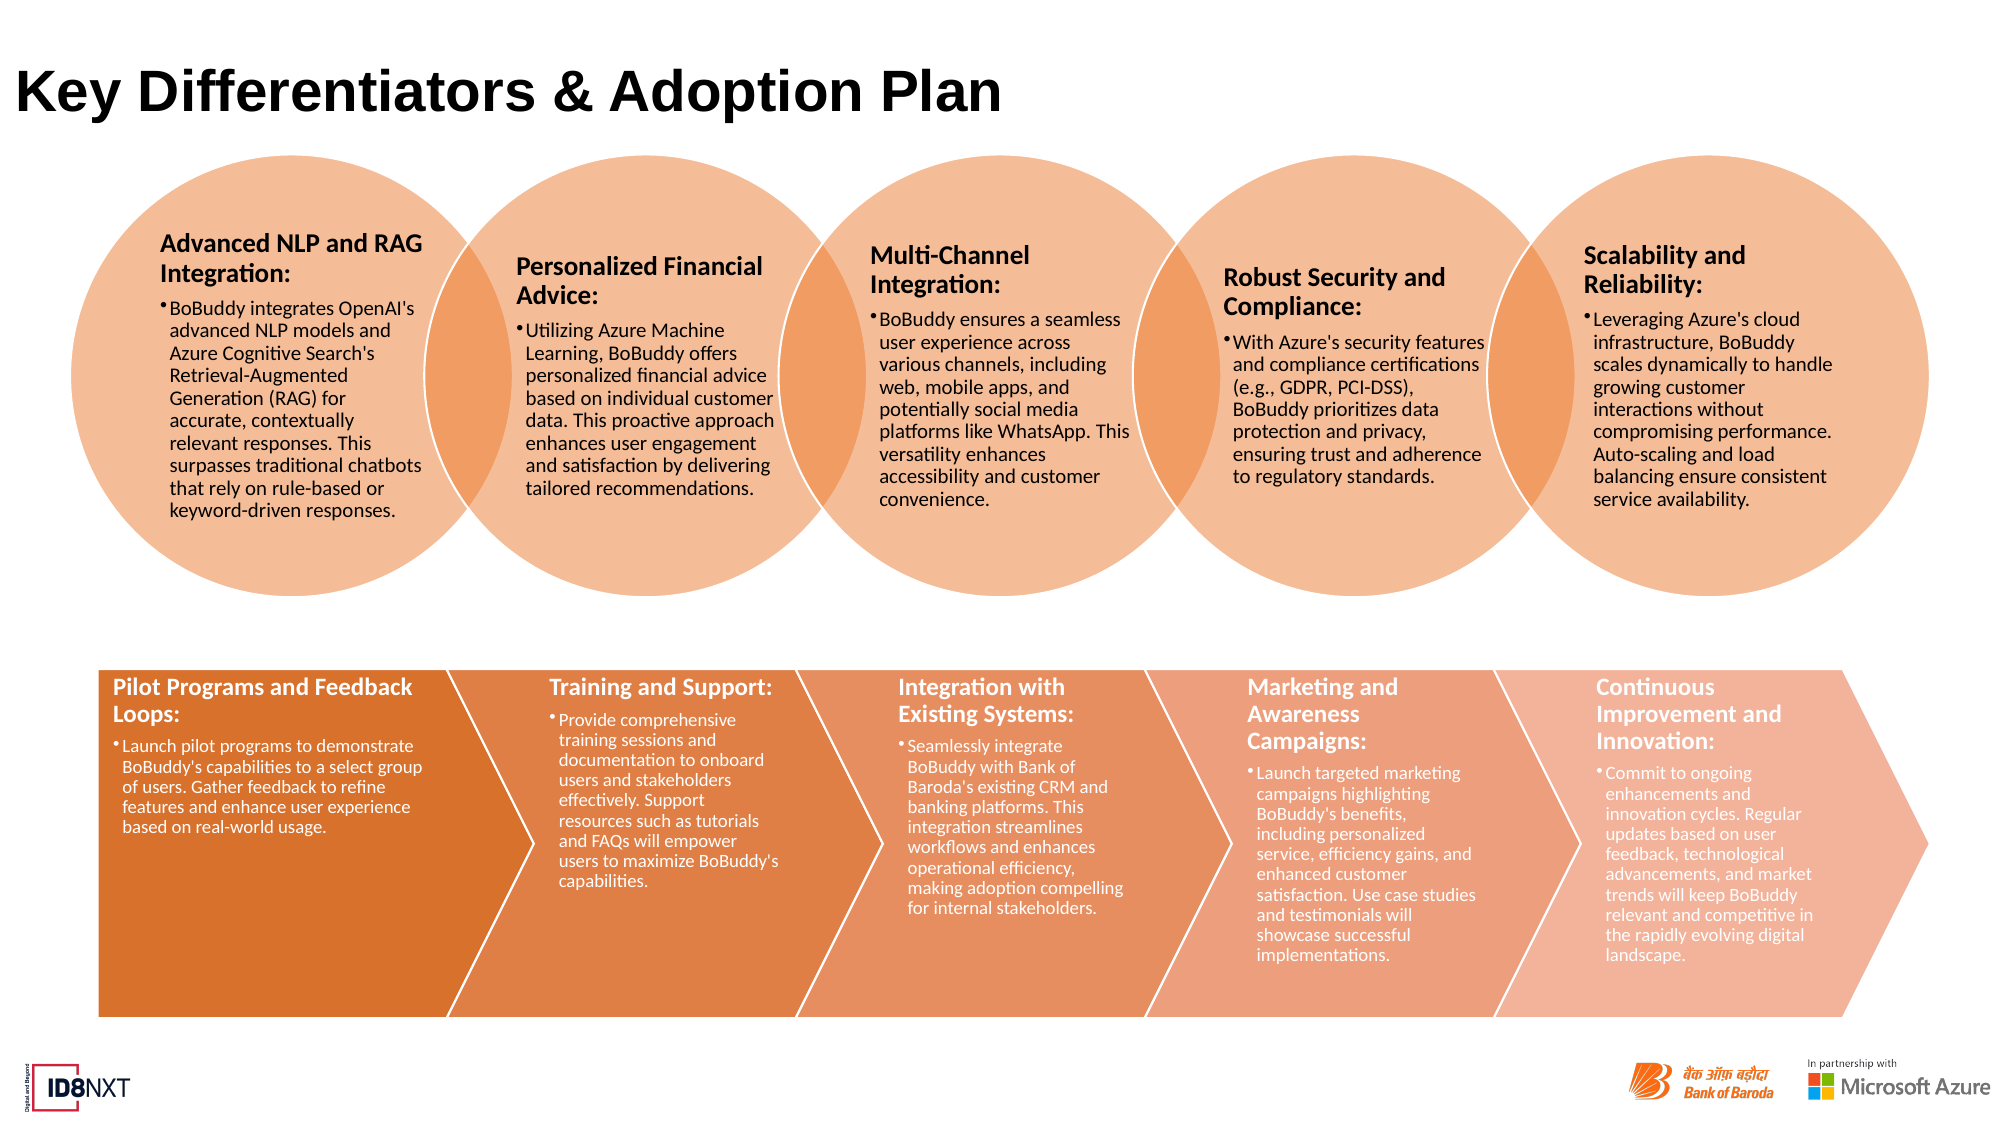

# Key Differentiators & Adoption Plan
Advanced NLP and RAG Integration:
BoBuddy integrates OpenAI's advanced NLP models and Azure Cognitive Search's Retrieval-Augmented Generation (RAG) for accurate, contextually relevant responses. This surpasses traditional chatbots that rely on rule-based or keyword-driven responses.
Personalized Financial Advice:
Utilizing Azure Machine Learning, BoBuddy offers personalized financial advice based on individual customer data. This proactive approach enhances user engagement and satisfaction by delivering tailored recommendations.
Multi-Channel Integration:
BoBuddy ensures a seamless user experience across various channels, including web, mobile apps, and potentially social media platforms like WhatsApp. This versatility enhances accessibility and customer convenience.
Robust Security and Compliance:
With Azure's security features and compliance certifications (e.g., GDPR, PCI-DSS), BoBuddy prioritizes data protection and privacy, ensuring trust and adherence to regulatory standards.
Scalability and Reliability:
Leveraging Azure's cloud infrastructure, BoBuddy scales dynamically to handle growing customer interactions without compromising performance. Auto-scaling and load balancing ensure consistent service availability.
Pilot Programs and Feedback Loops:
Launch pilot programs to demonstrate BoBuddy's capabilities to a select group of users. Gather feedback to refine features and enhance user experience based on real-world usage.
Training and Support:
Provide comprehensive training sessions and documentation to onboard users and stakeholders effectively. Support resources such as tutorials and FAQs will empower users to maximize BoBuddy's capabilities.
Integration with Existing Systems:
Seamlessly integrate BoBuddy with Bank of Baroda's existing CRM and banking platforms. This integration streamlines workflows and enhances operational efficiency, making adoption compelling for internal stakeholders.
Marketing and Awareness Campaigns:
Launch targeted marketing campaigns highlighting BoBuddy's benefits, including personalized service, efficiency gains, and enhanced customer satisfaction. Use case studies and testimonials will showcase successful implementations.
Continuous Improvement and Innovation:
Commit to ongoing enhancements and innovation cycles. Regular updates based on user feedback, technological advancements, and market trends will keep BoBuddy relevant and competitive in the rapidly evolving digital landscape.